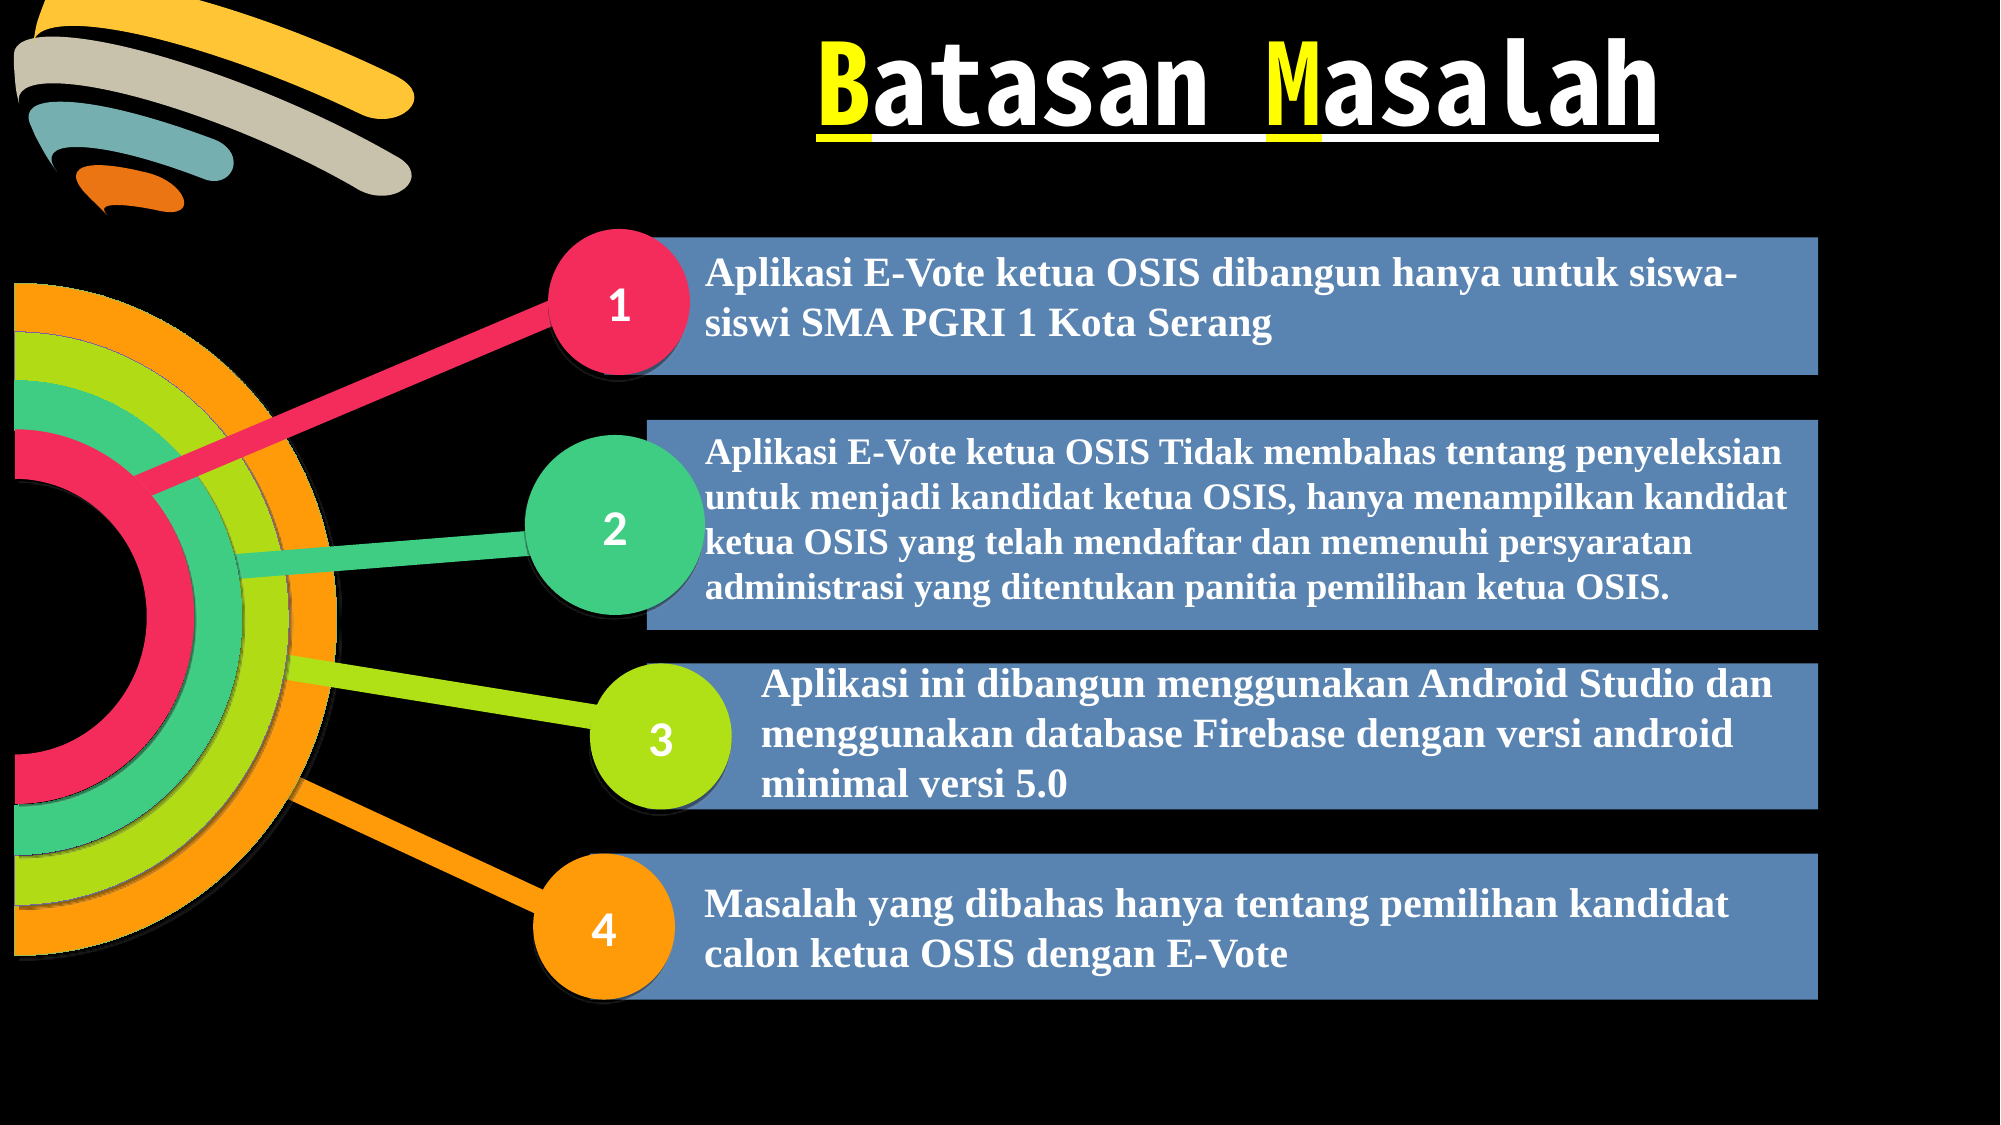

Batasan Masalah

1

Aplikasi E-Vote ketua OSIS dibangun hanya untuk siswa-siswi SMA PGRI 1 Kota Serang

Aplikasi E-Vote ketua OSIS Tidak membahas tentang penyeleksian untuk menjadi kandidat ketua OSIS, hanya menampilkan kandidat ketua OSIS yang telah mendaftar dan memenuhi persyaratan administrasi yang ditentukan panitia pemilihan ketua OSIS.

2

Aplikasi ini dibangun menggunakan Android Studio dan menggunakan database Firebase dengan versi android minimal versi 5.0

3

4

Masalah yang dibahas hanya tentang pemilihan kandidat calon ketua OSIS dengan E-Vote